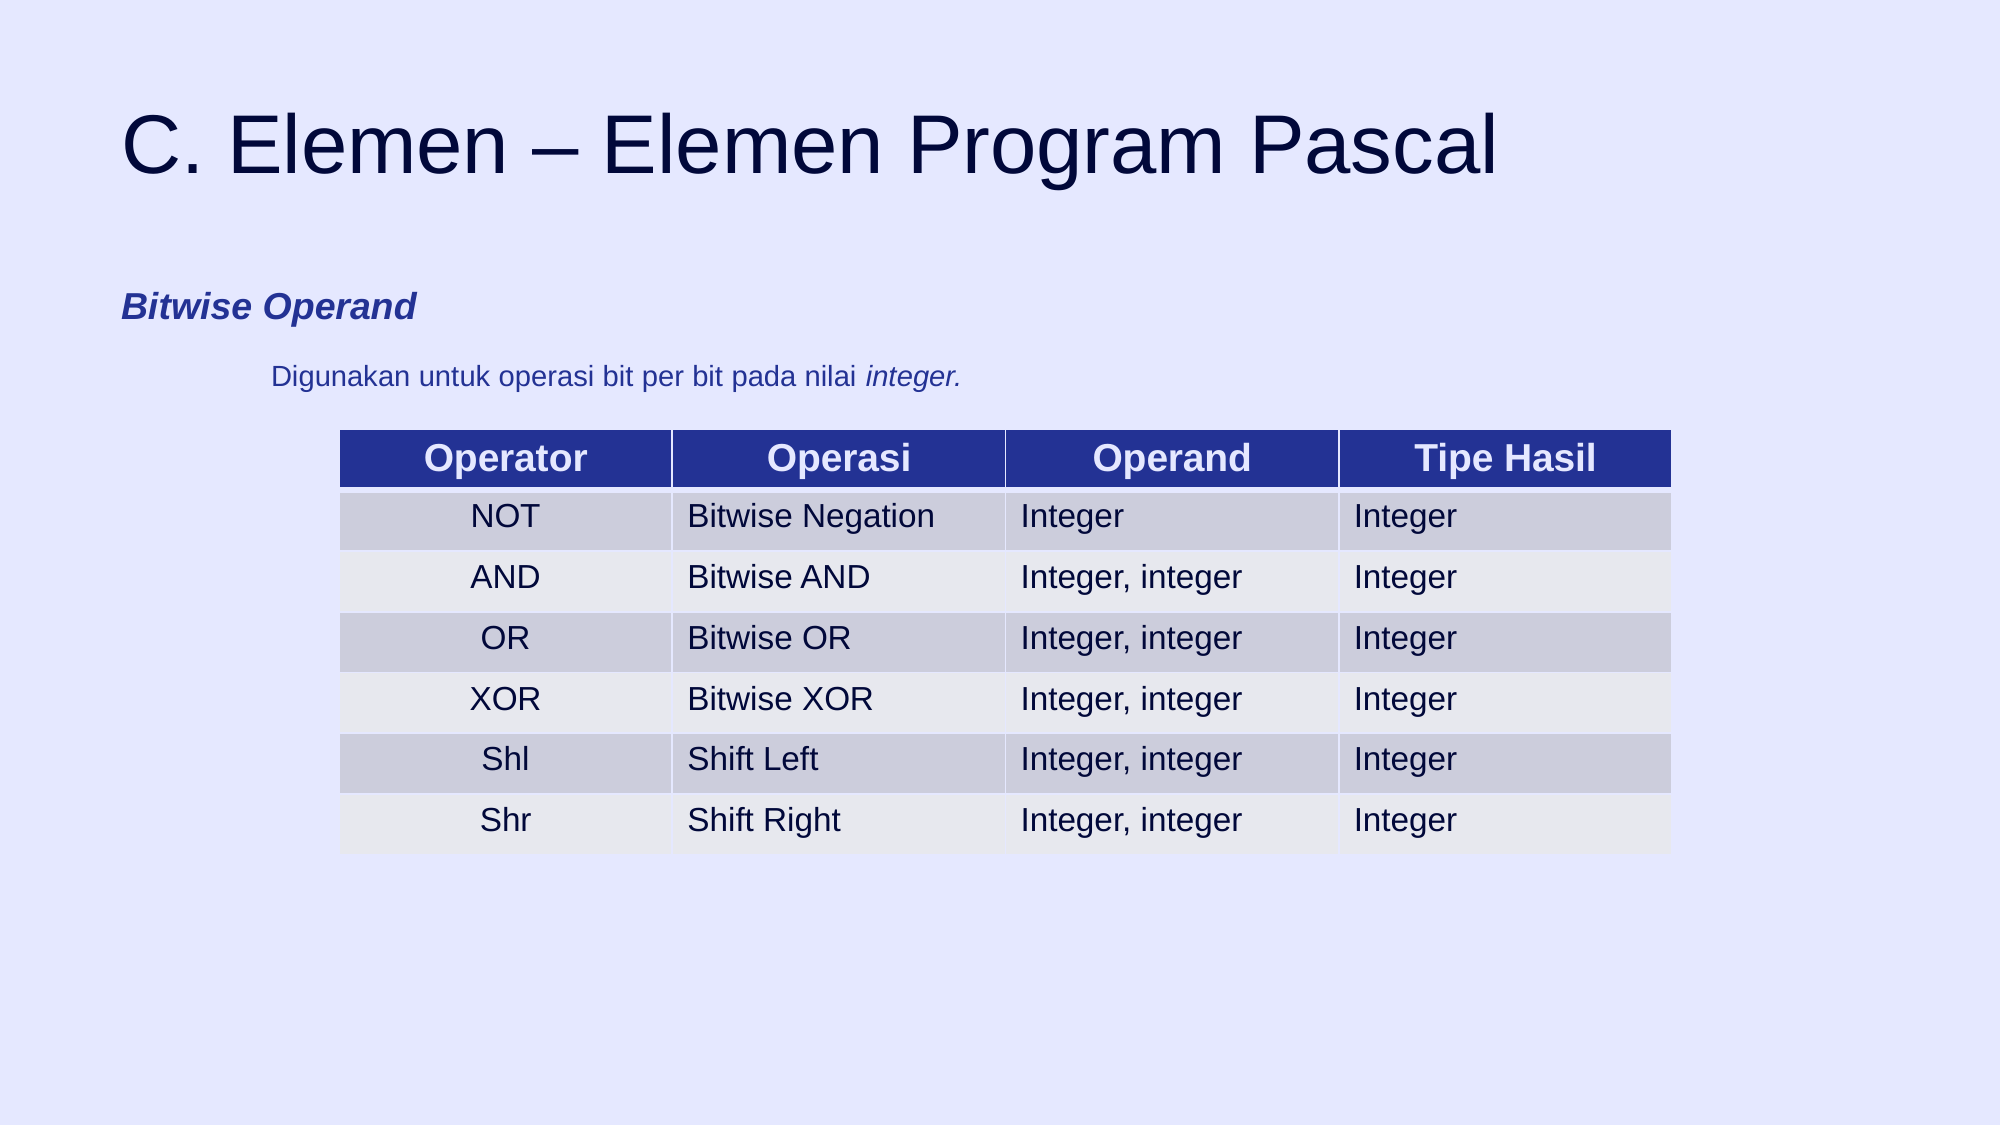

# C. Elemen – Elemen Program Pascal
Bitwise Operand
	Digunakan untuk operasi bit per bit pada nilai integer.

| Operator | Operasi | Operand | Tipe Hasil |
| --- | --- | --- | --- |
| NOT | Bitwise Negation | Integer | Integer |
| AND | Bitwise AND | Integer, integer | Integer |
| OR | Bitwise OR | Integer, integer | Integer |
| XOR | Bitwise XOR | Integer, integer | Integer |
| Shl | Shift Left | Integer, integer | Integer |
| Shr | Shift Right | Integer, integer | Integer |